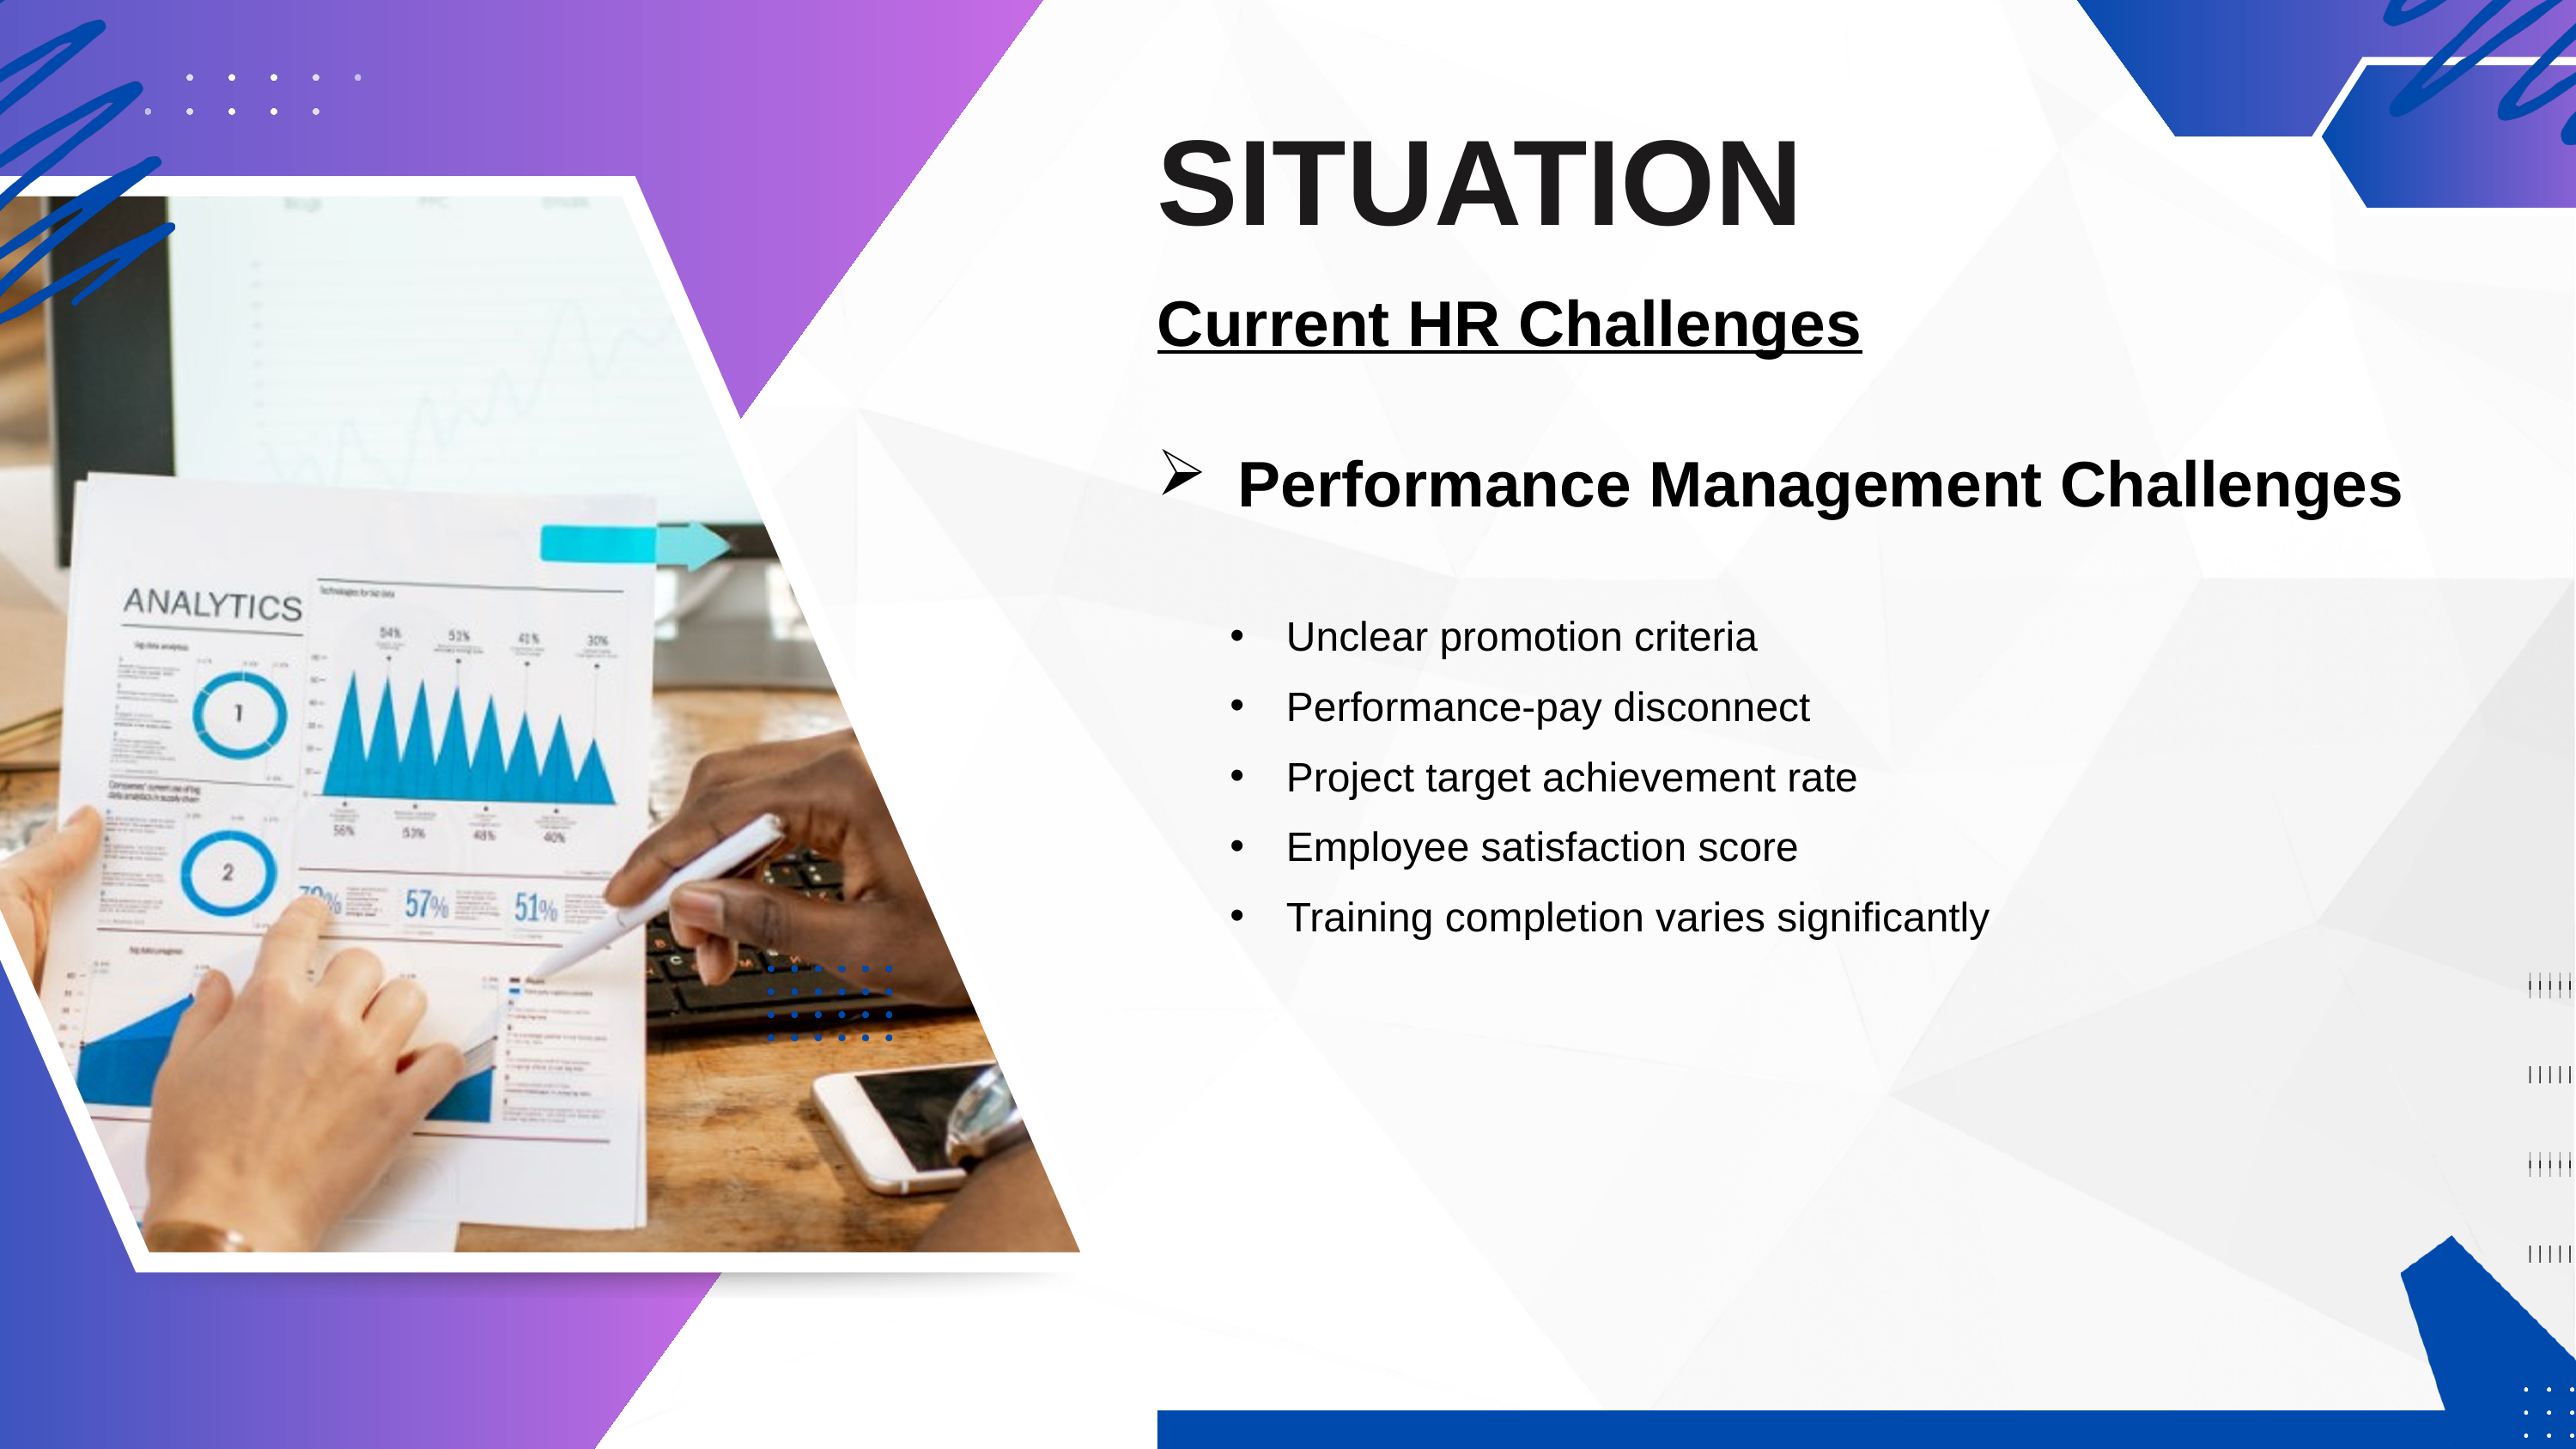

SITUATION

Current HR Challenges

Performance Management Challenges

Unclear promotion criteria
Performance-pay disconnect
Project target achievement rate
Employee satisfaction score
Training completion varies significantly